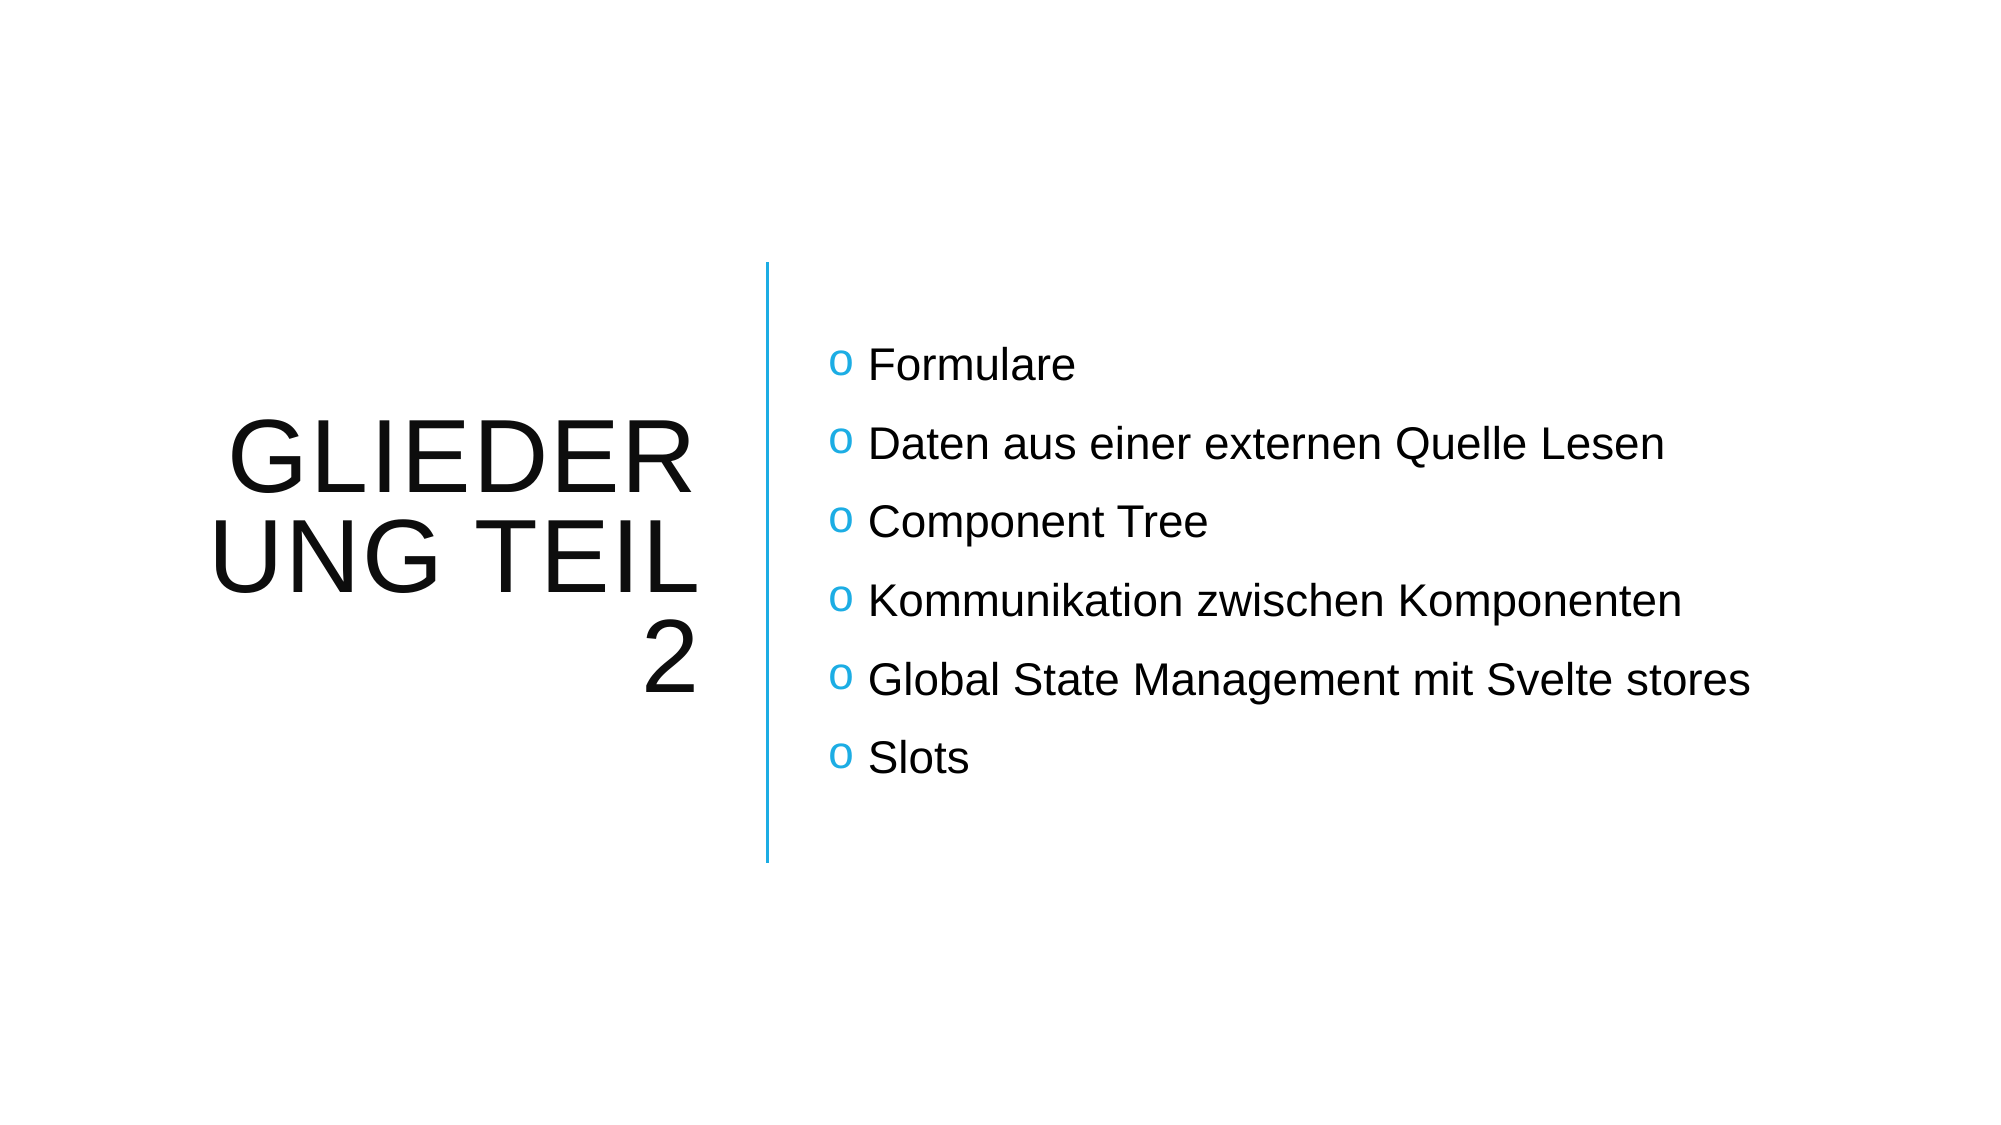

# Gliederung teil 2
 Formulare
 Daten aus einer externen Quelle Lesen
 Component Tree
 Kommunikation zwischen Komponenten
 Global State Management mit Svelte stores
 Slots